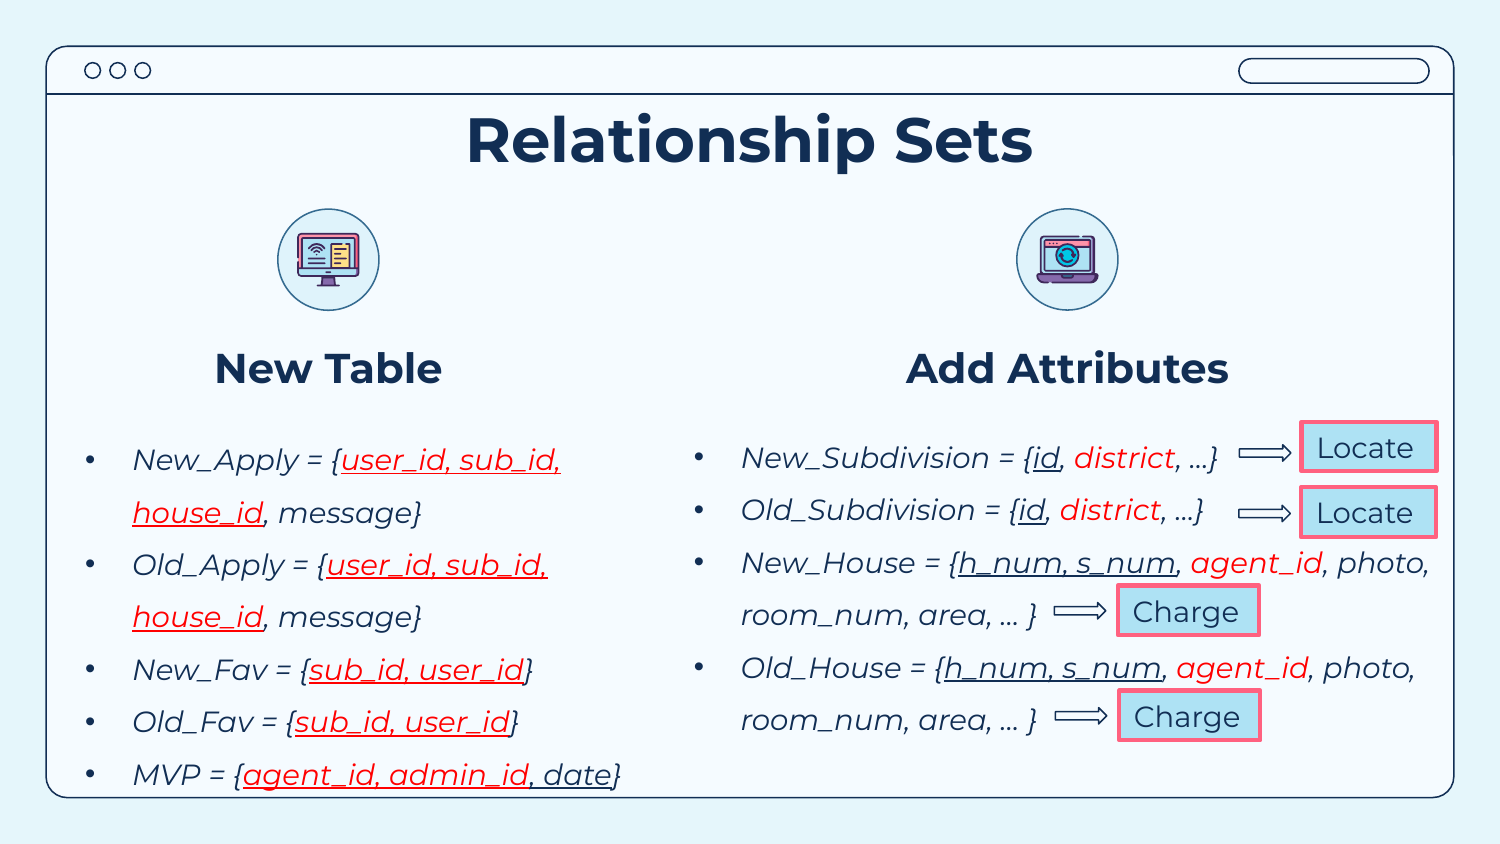

# Relationship Sets

Add Attributes
New Table
New_Subdivision = {id, district, …}
Old_Subdivision = {id, district, …}
New_House = {h_num, s_num, agent_id, photo, room_num, area, … }
Old_House = {h_num, s_num, agent_id, photo, room_num, area, … }
New_Apply = {user_id, sub_id, house_id, message}
Old_Apply = {user_id, sub_id, house_id, message}
New_Fav = {sub_id, user_id}
Old_Fav = {sub_id, user_id}
MVP = {agent_id, admin_id, date}

Locate

Locate

Charge

Charge